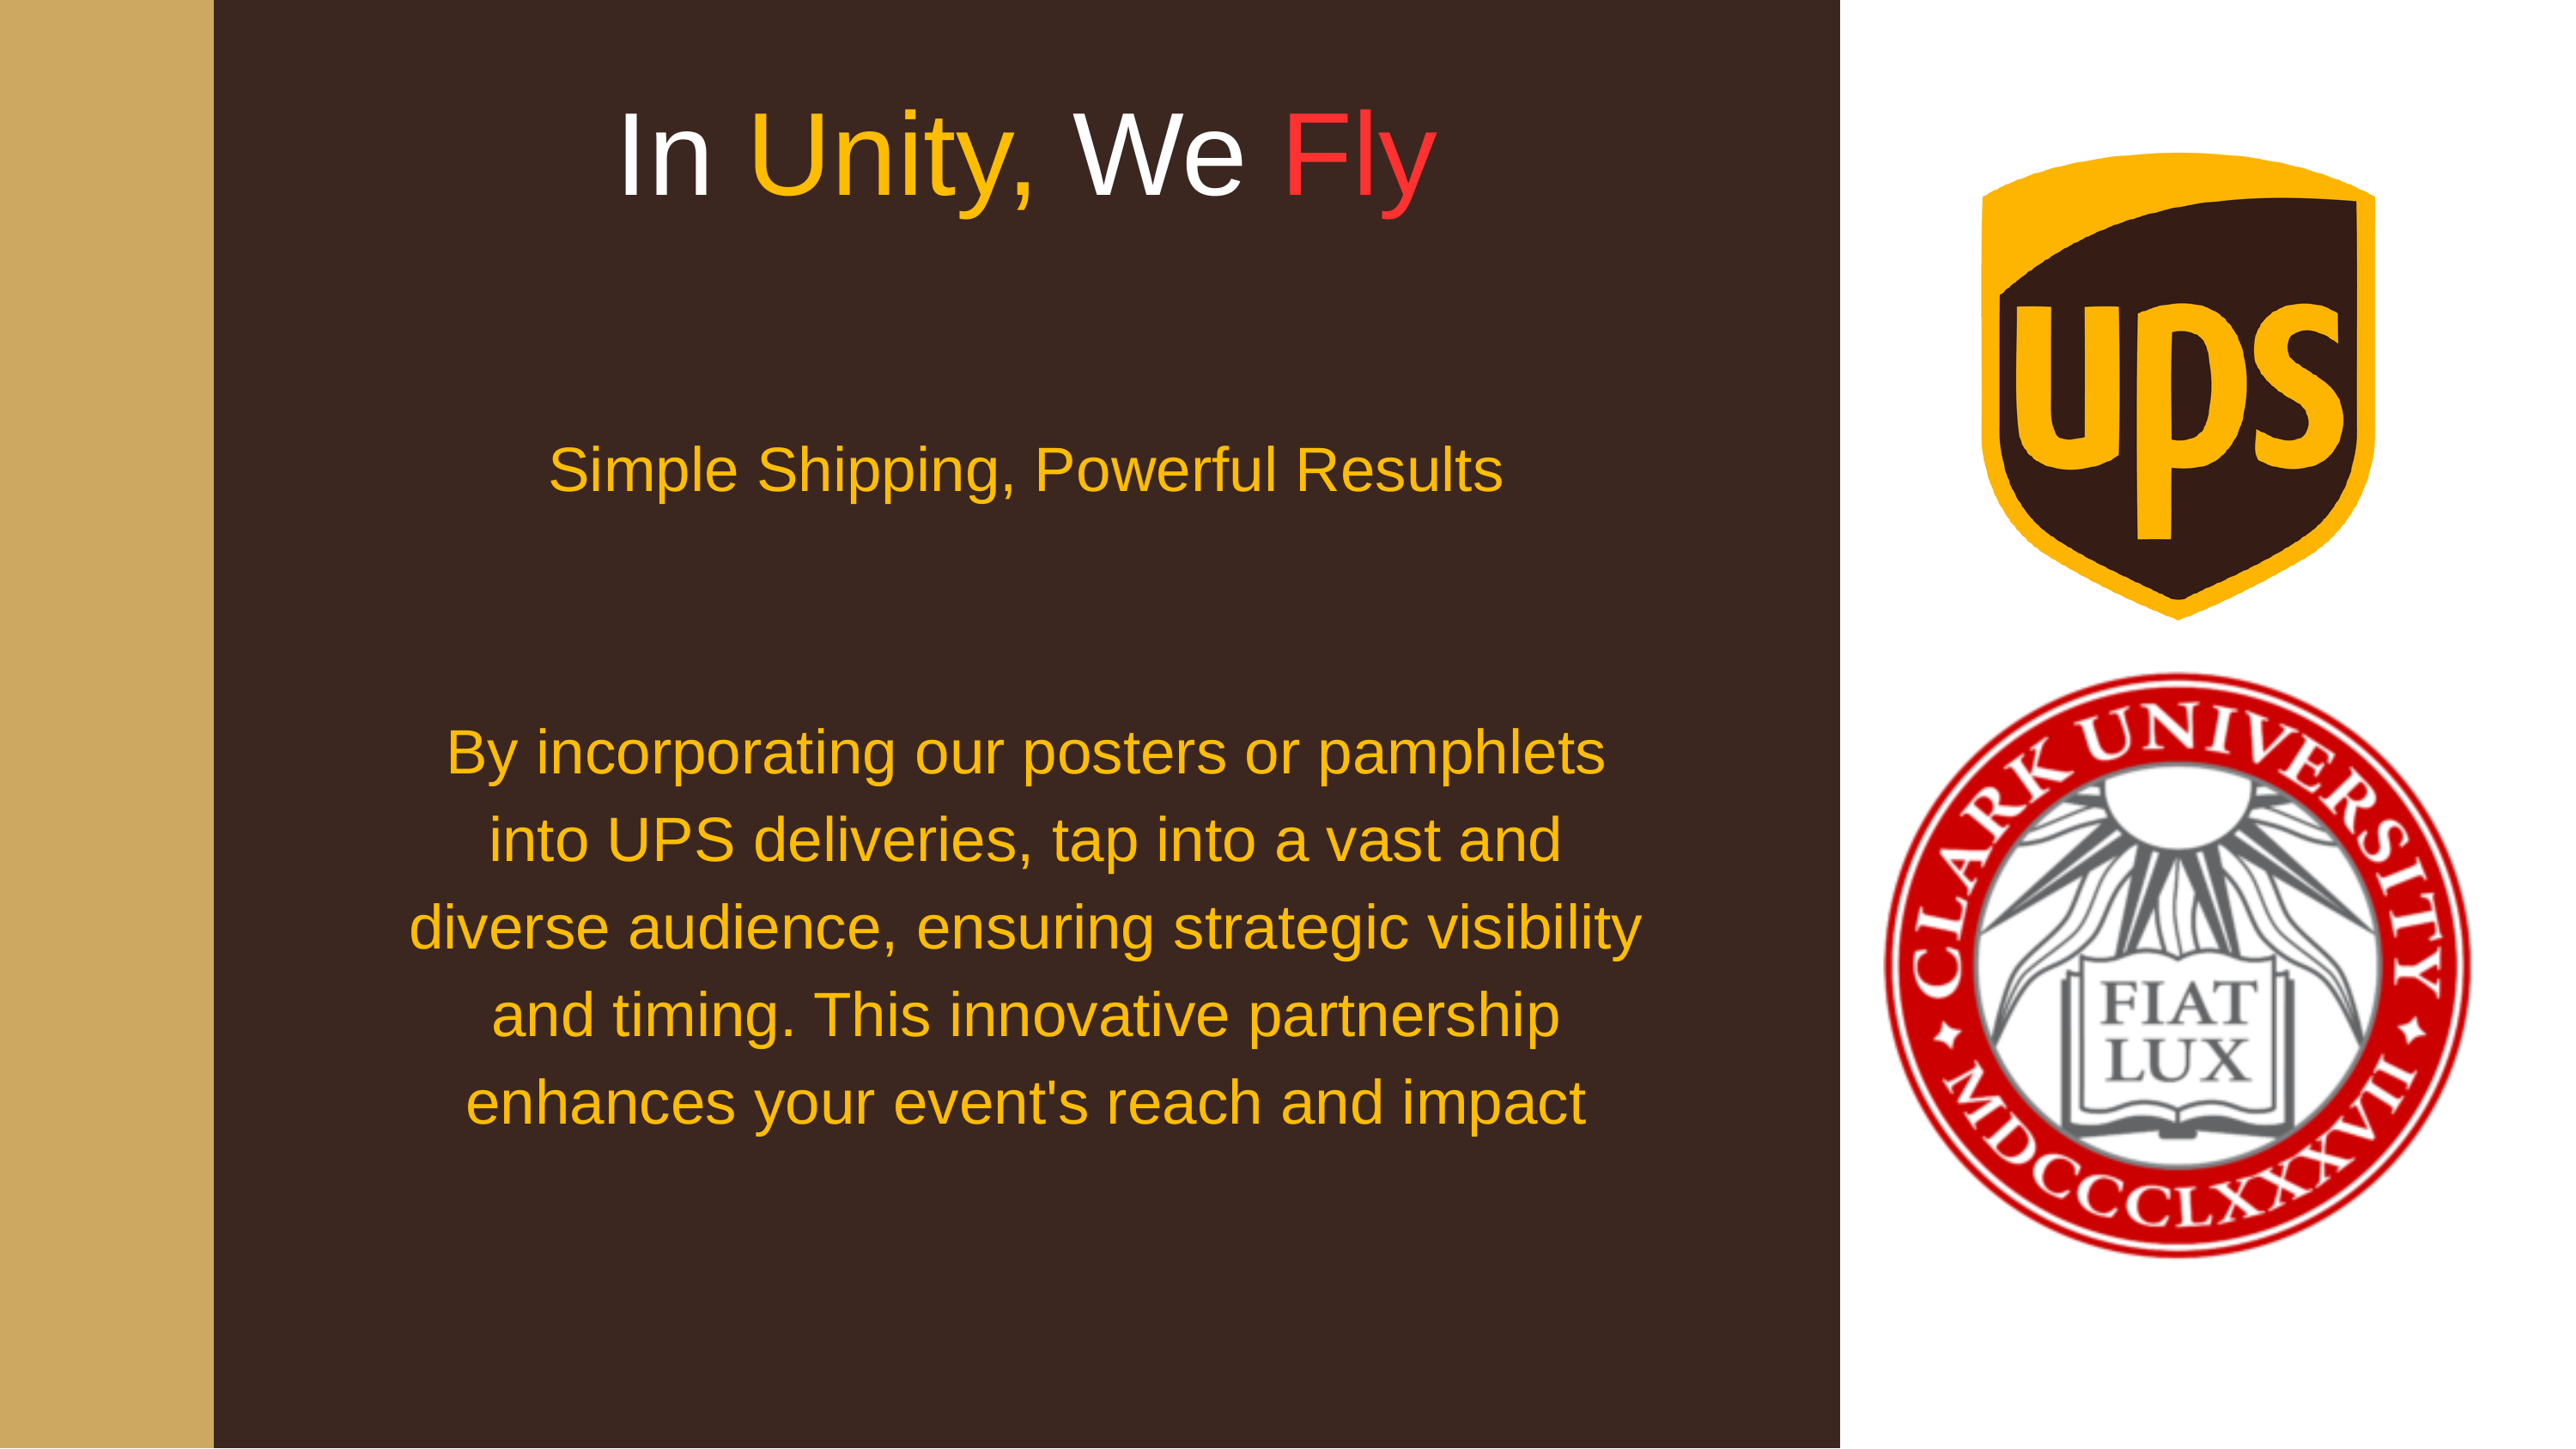

In Unity, We Fly

Simple Shipping, Powerful Results

By incorporating our posters or pamphlets into UPS deliveries, tap into a vast and diverse audience, ensuring strategic visibility and timing. This innovative partnership enhances your event's reach and impact